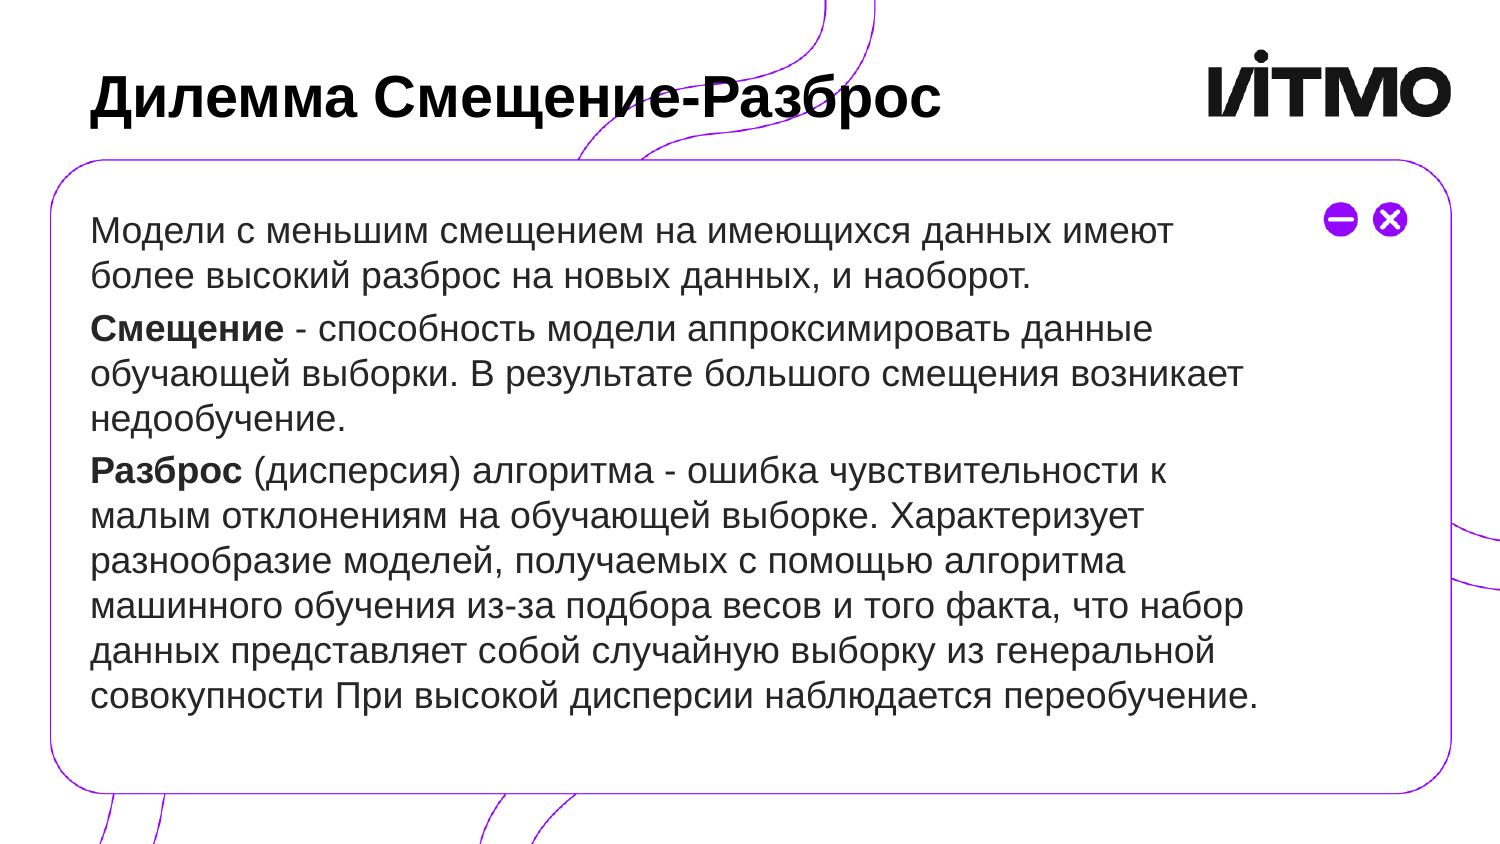

# Дилемма Смещение-Разброс
Модели с меньшим смещением на имеющихся данных имеют более высокий разброс на новых данных, и наоборот.
Смещение - способность модели аппроксимировать данные обучающей выборки. В результате большого смещения возникает недообучение.
Разброс (дисперсия) алгоритма - ошибка чувствительности к малым отклонениям на обучающей выборке. Характеризует разнообразие моделей, получаемых с помощью алгоритма машинного обучения из-за подбора весов и того факта, что набор данных представляет собой случайную выборку из генеральной совокупности При высокой дисперсии наблюдается переобучение.